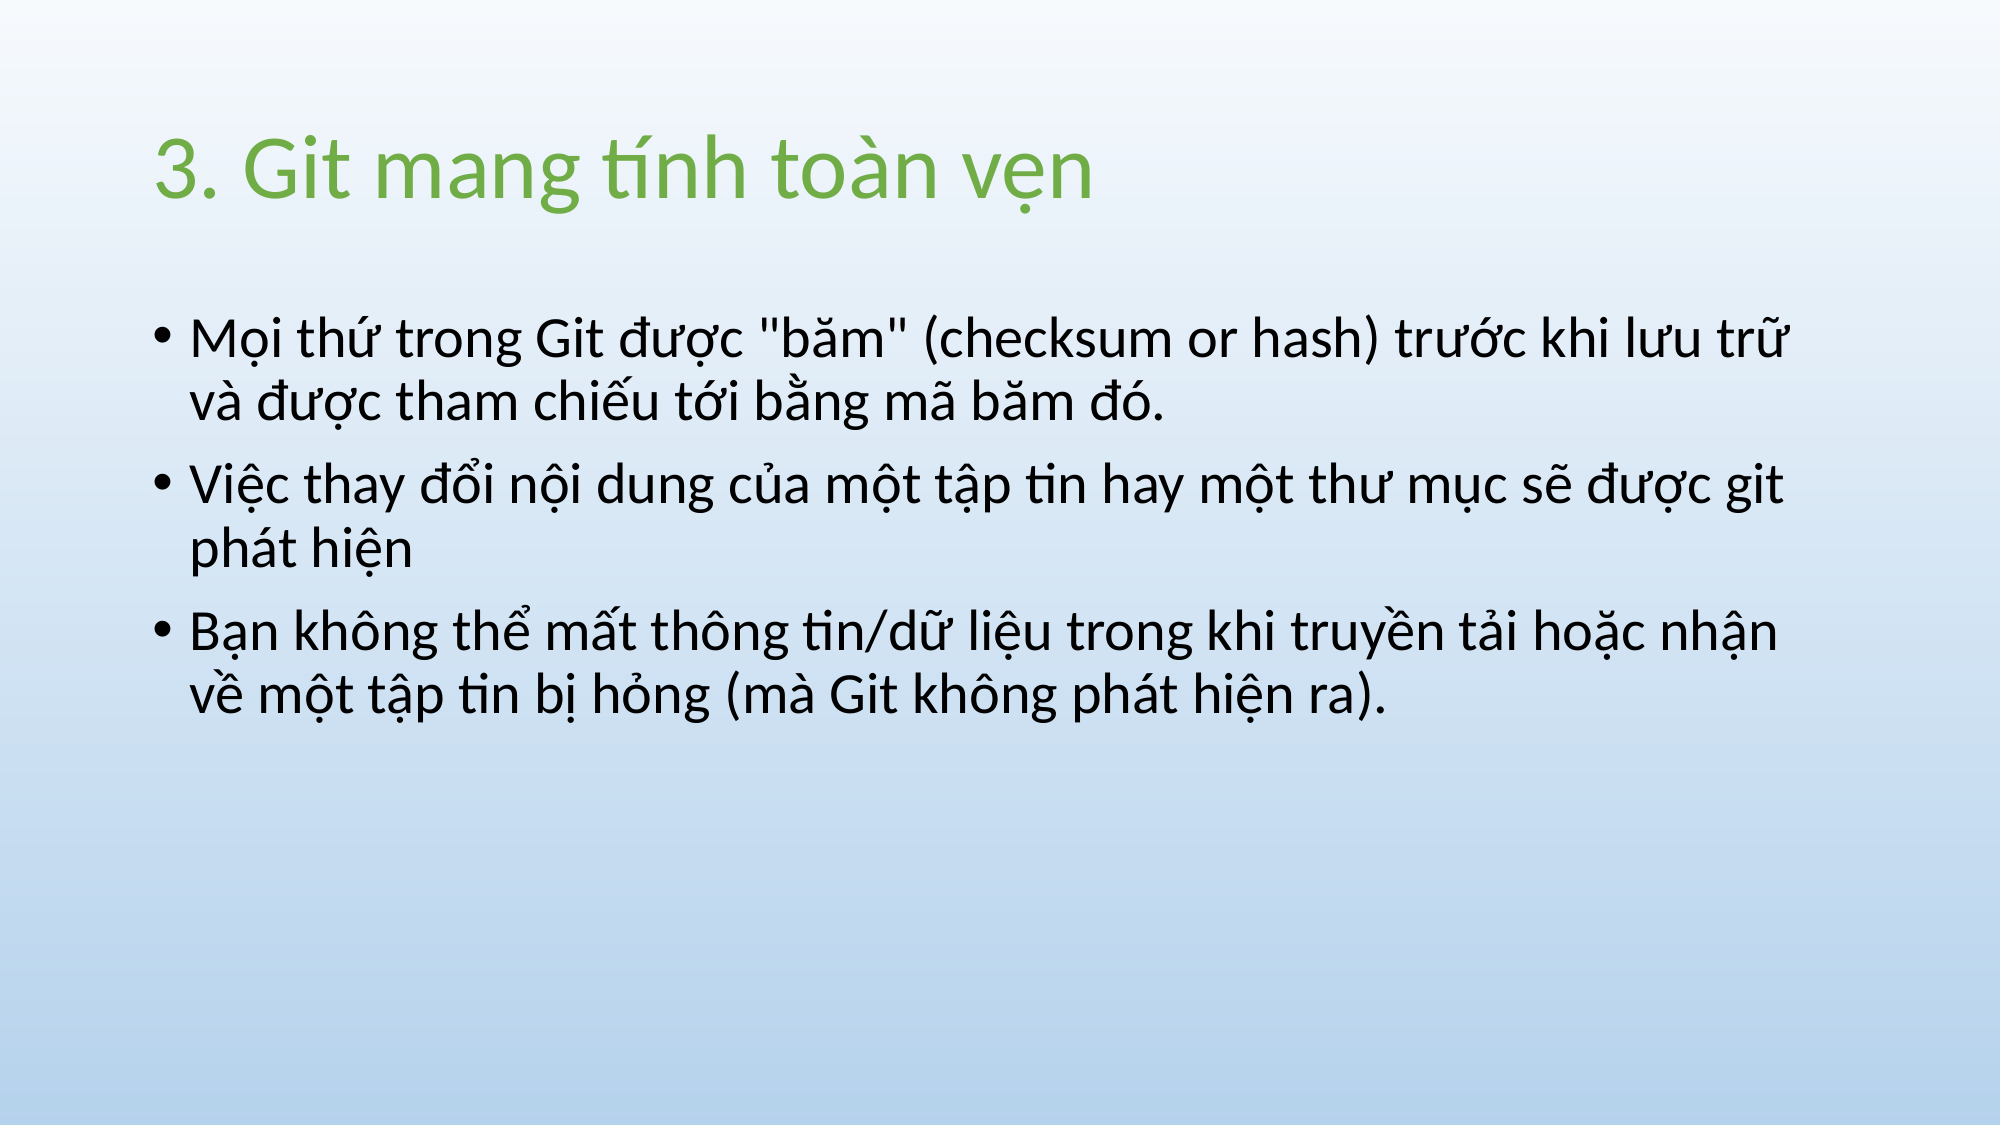

# 3. Git mang tính toàn vẹn
Mọi thứ trong Git được "băm" (checksum or hash) trước khi lưu trữ và được tham chiếu tới bằng mã băm đó.
Việc thay đổi nội dung của một tập tin hay một thư mục sẽ được git phát hiện
Bạn không thể mất thông tin/dữ liệu trong khi truyền tải hoặc nhận về một tập tin bị hỏng (mà Git không phát hiện ra).